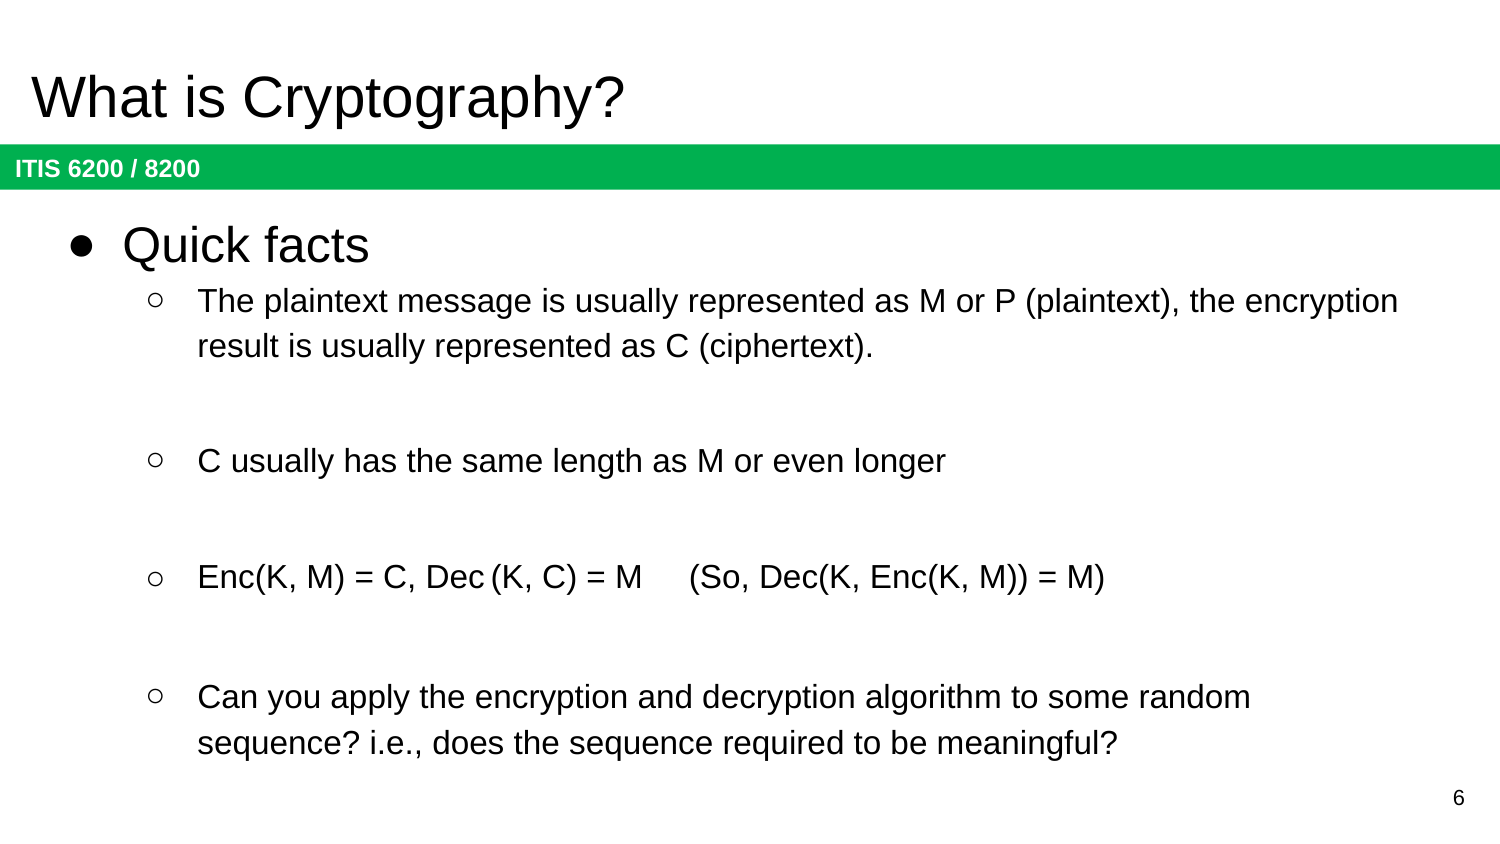

# What is Cryptography?
Quick facts
The plaintext message is usually represented as M or P (plaintext), the encryption result is usually represented as C (ciphertext).

C usually has the same length as M or even longer

Enc(K, M) = C, Dec (K, C) = M     (So, Dec(K, Enc(K, M)) = M)

Can you apply the encryption and decryption algorithm to some random sequence? i.e., does the sequence required to be meaningful?
6